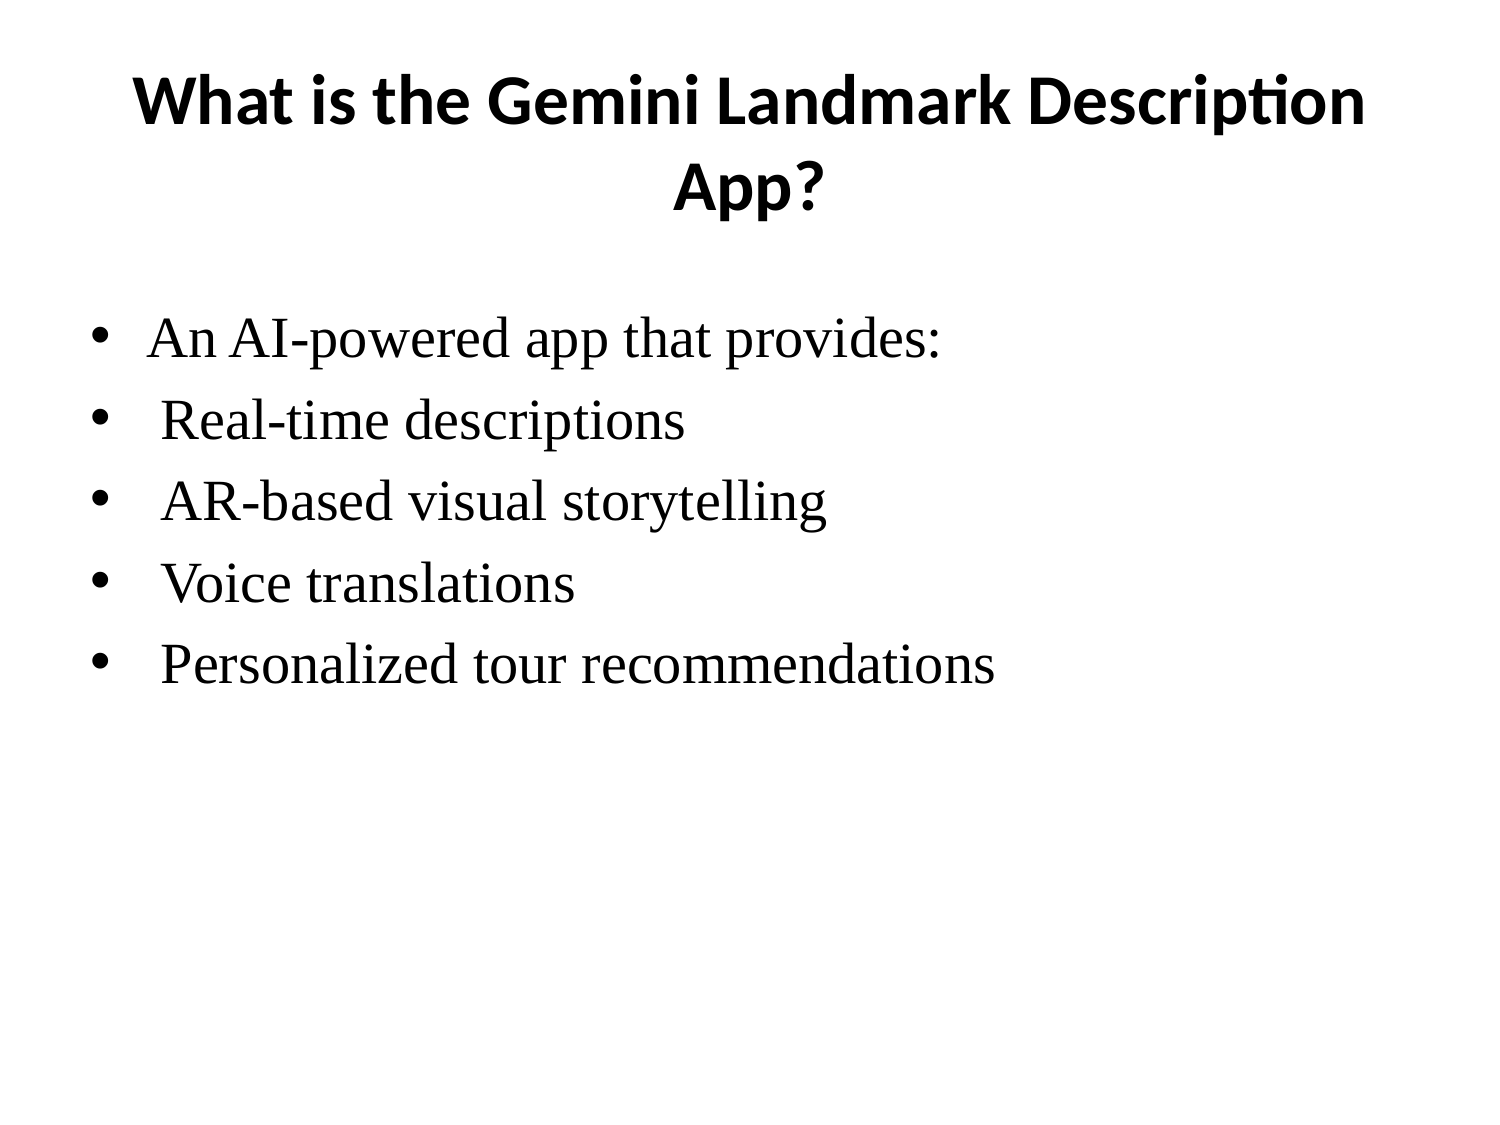

# What is the Gemini Landmark Description App?
An AI-powered app that provides:
 Real-time descriptions
 AR-based visual storytelling
 Voice translations
 Personalized tour recommendations